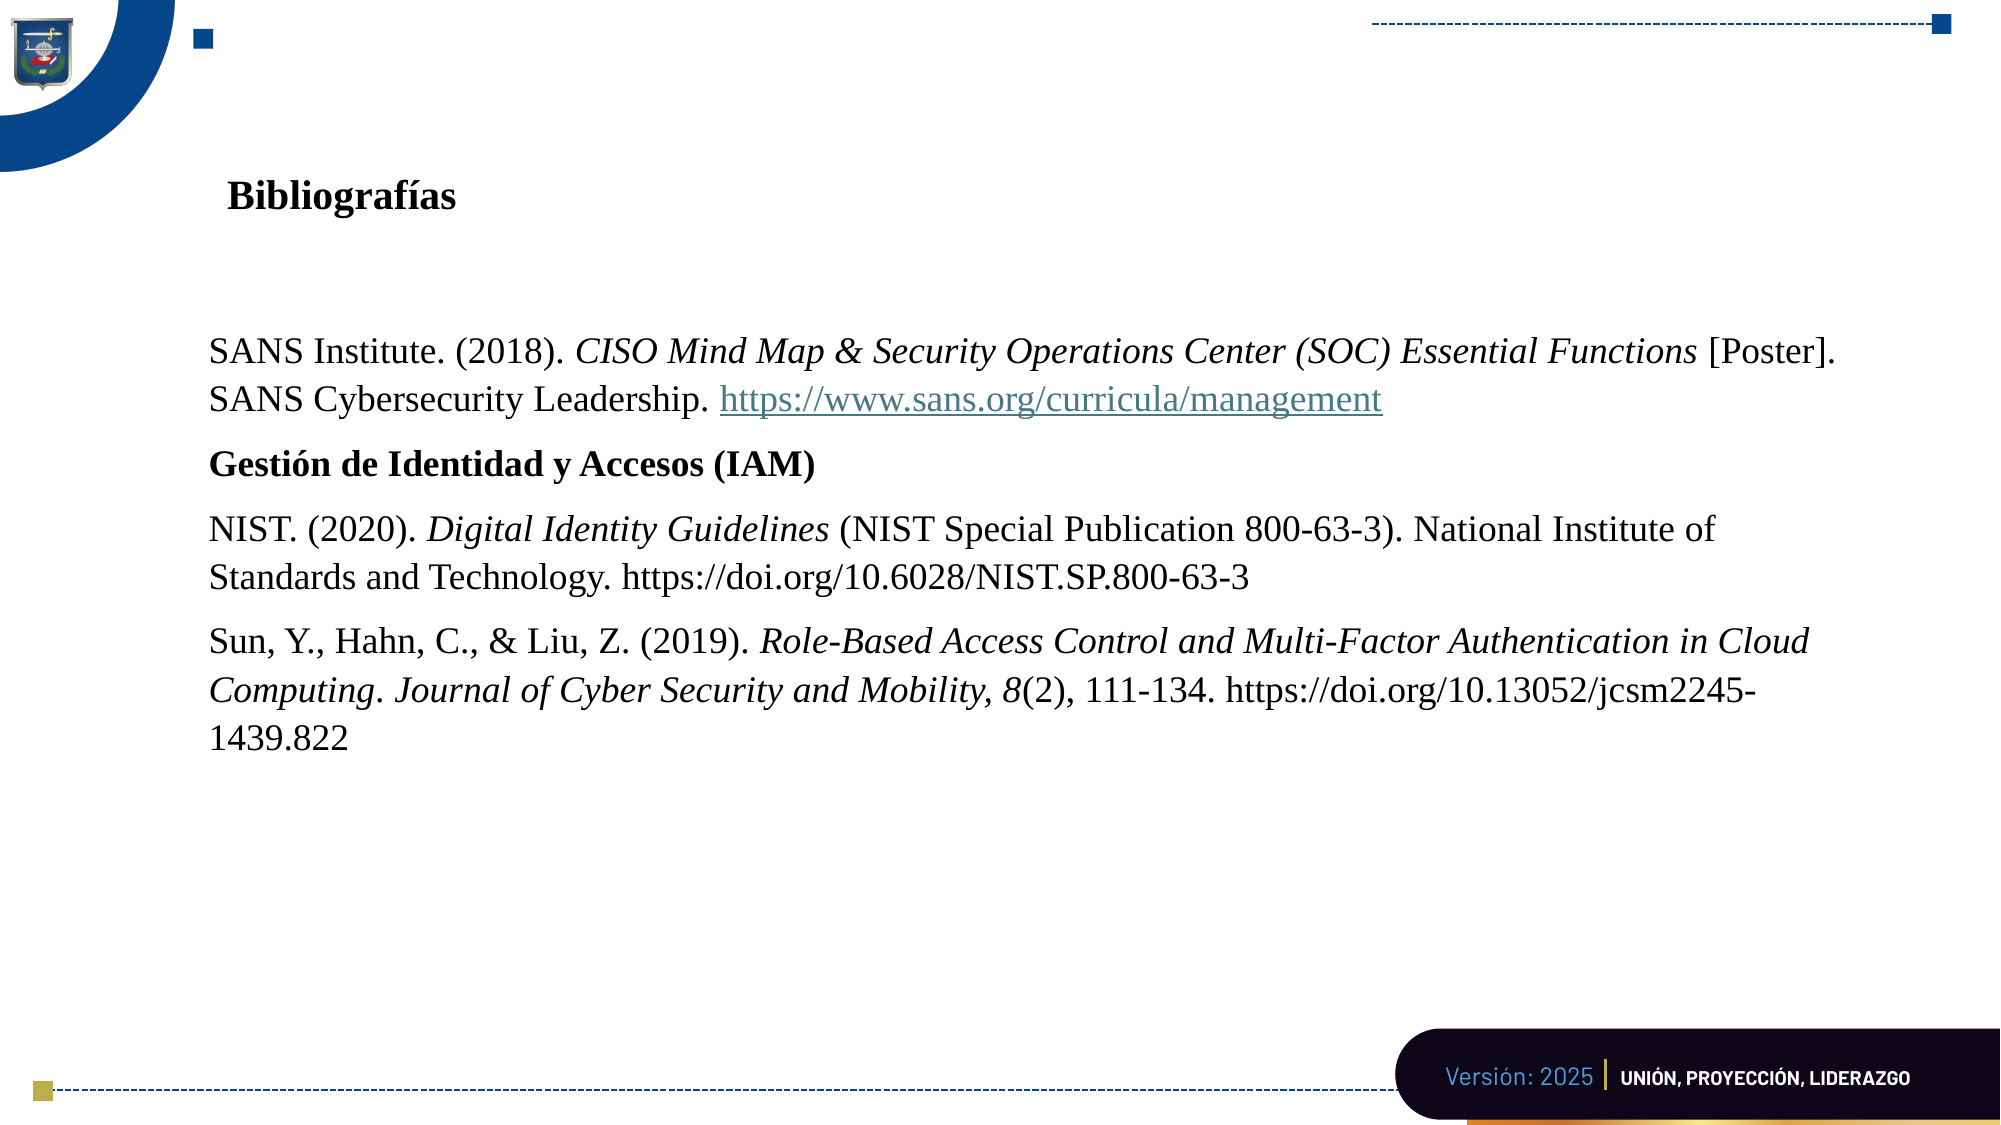

Bibliografías
SANS Institute. (2018). CISO Mind Map & Security Operations Center (SOC) Essential Functions [Poster]. SANS Cybersecurity Leadership. https://www.sans.org/curricula/management
Gestión de Identidad y Accesos (IAM)
NIST. (2020). Digital Identity Guidelines (NIST Special Publication 800-63-3). National Institute of Standards and Technology. https://doi.org/10.6028/NIST.SP.800-63-3
Sun, Y., Hahn, C., & Liu, Z. (2019). Role-Based Access Control and Multi-Factor Authentication in Cloud Computing. Journal of Cyber Security and Mobility, 8(2), 111-134. https://doi.org/10.13052/jcsm2245-1439.822